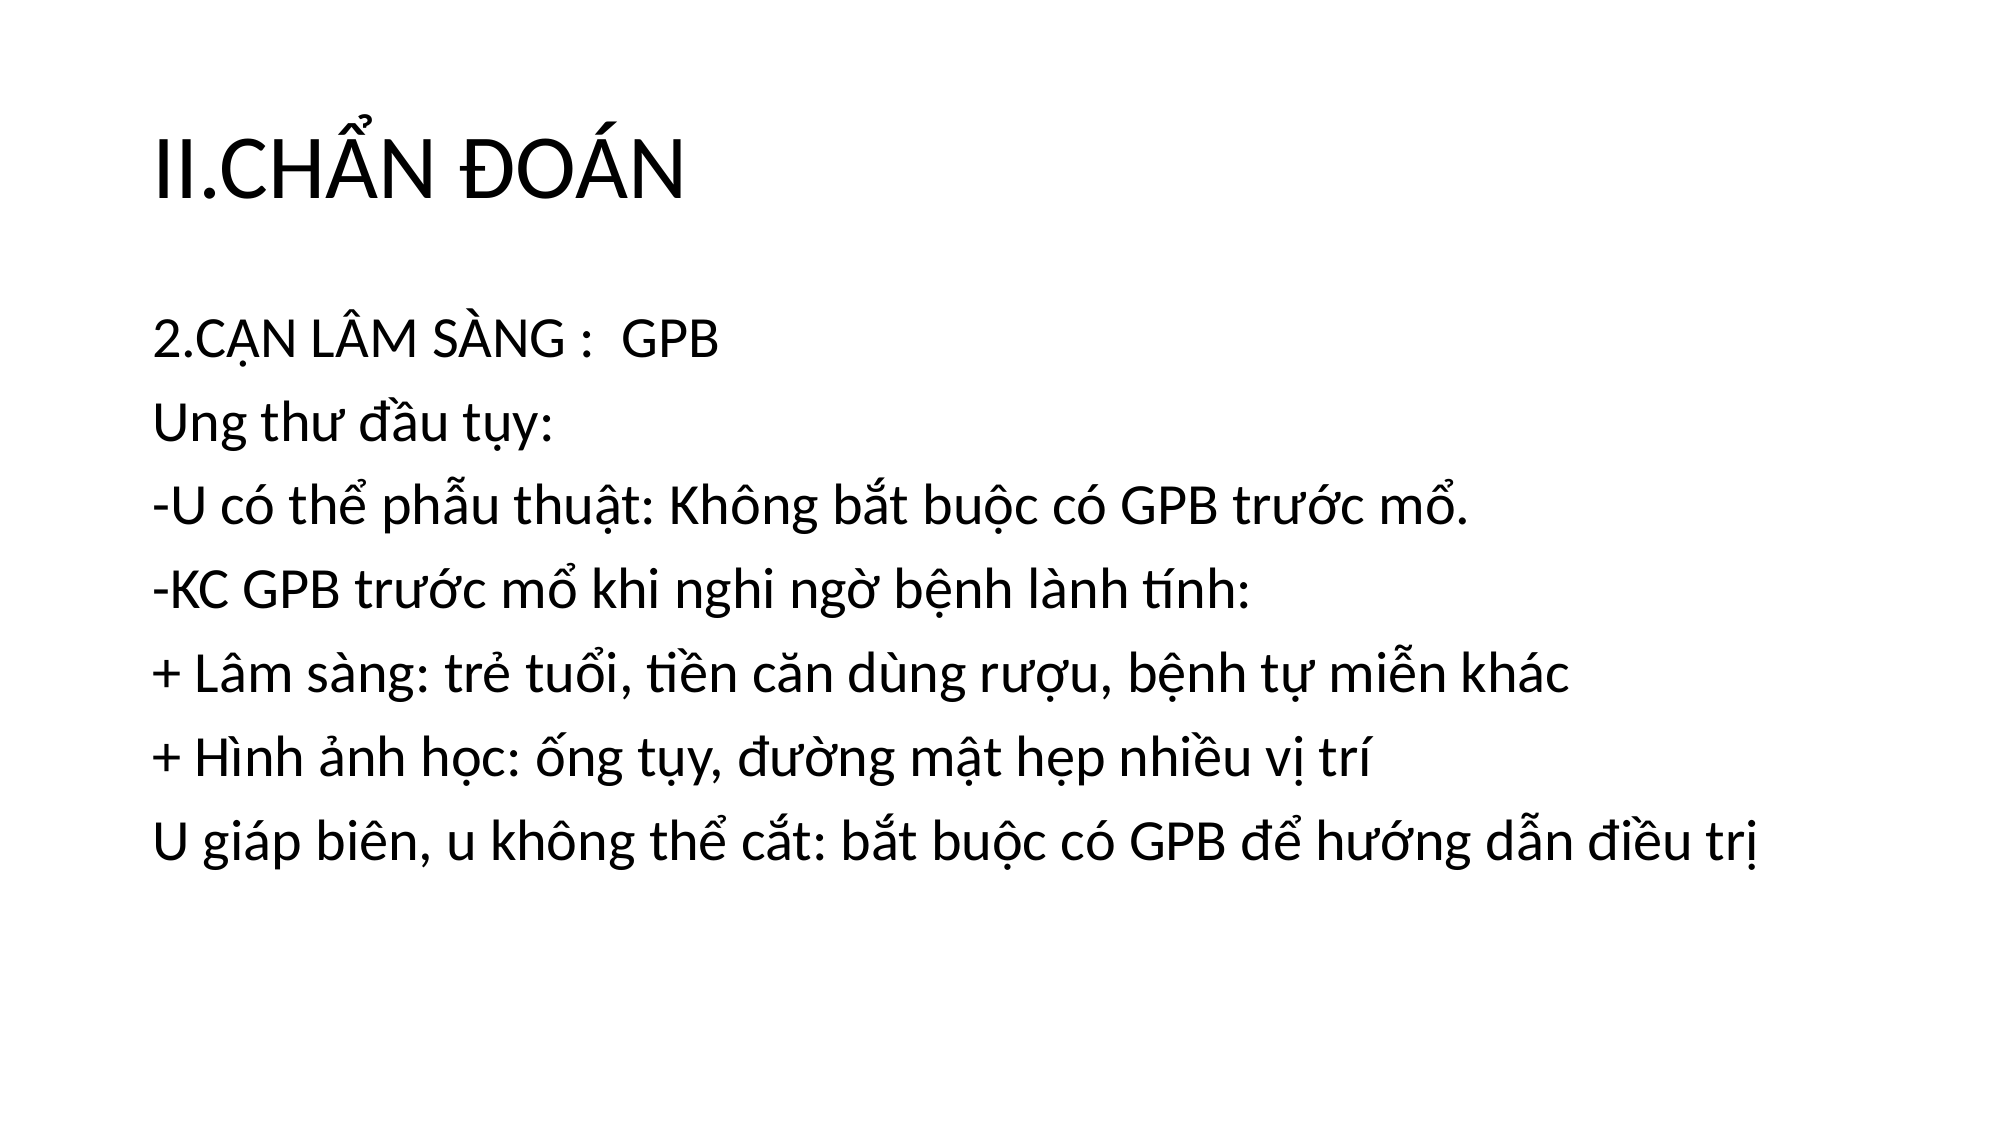

# II.CHẨN ĐOÁN
2.CẬN LÂM SÀNG :  GPB
Ung thư đầu tụy:
-U có thể phẫu thuật: Không bắt buộc có GPB trước mổ.
-KC GPB trước mổ khi nghi ngờ bệnh lành tính:
+ Lâm sàng: trẻ tuổi, tiền căn dùng rượu, bệnh tự miễn khác
+ Hình ảnh học: ống tụy, đường mật hẹp nhiều vị trí
U giáp biên, u không thể cắt: bắt buộc có GPB để hướng dẫn điều trị